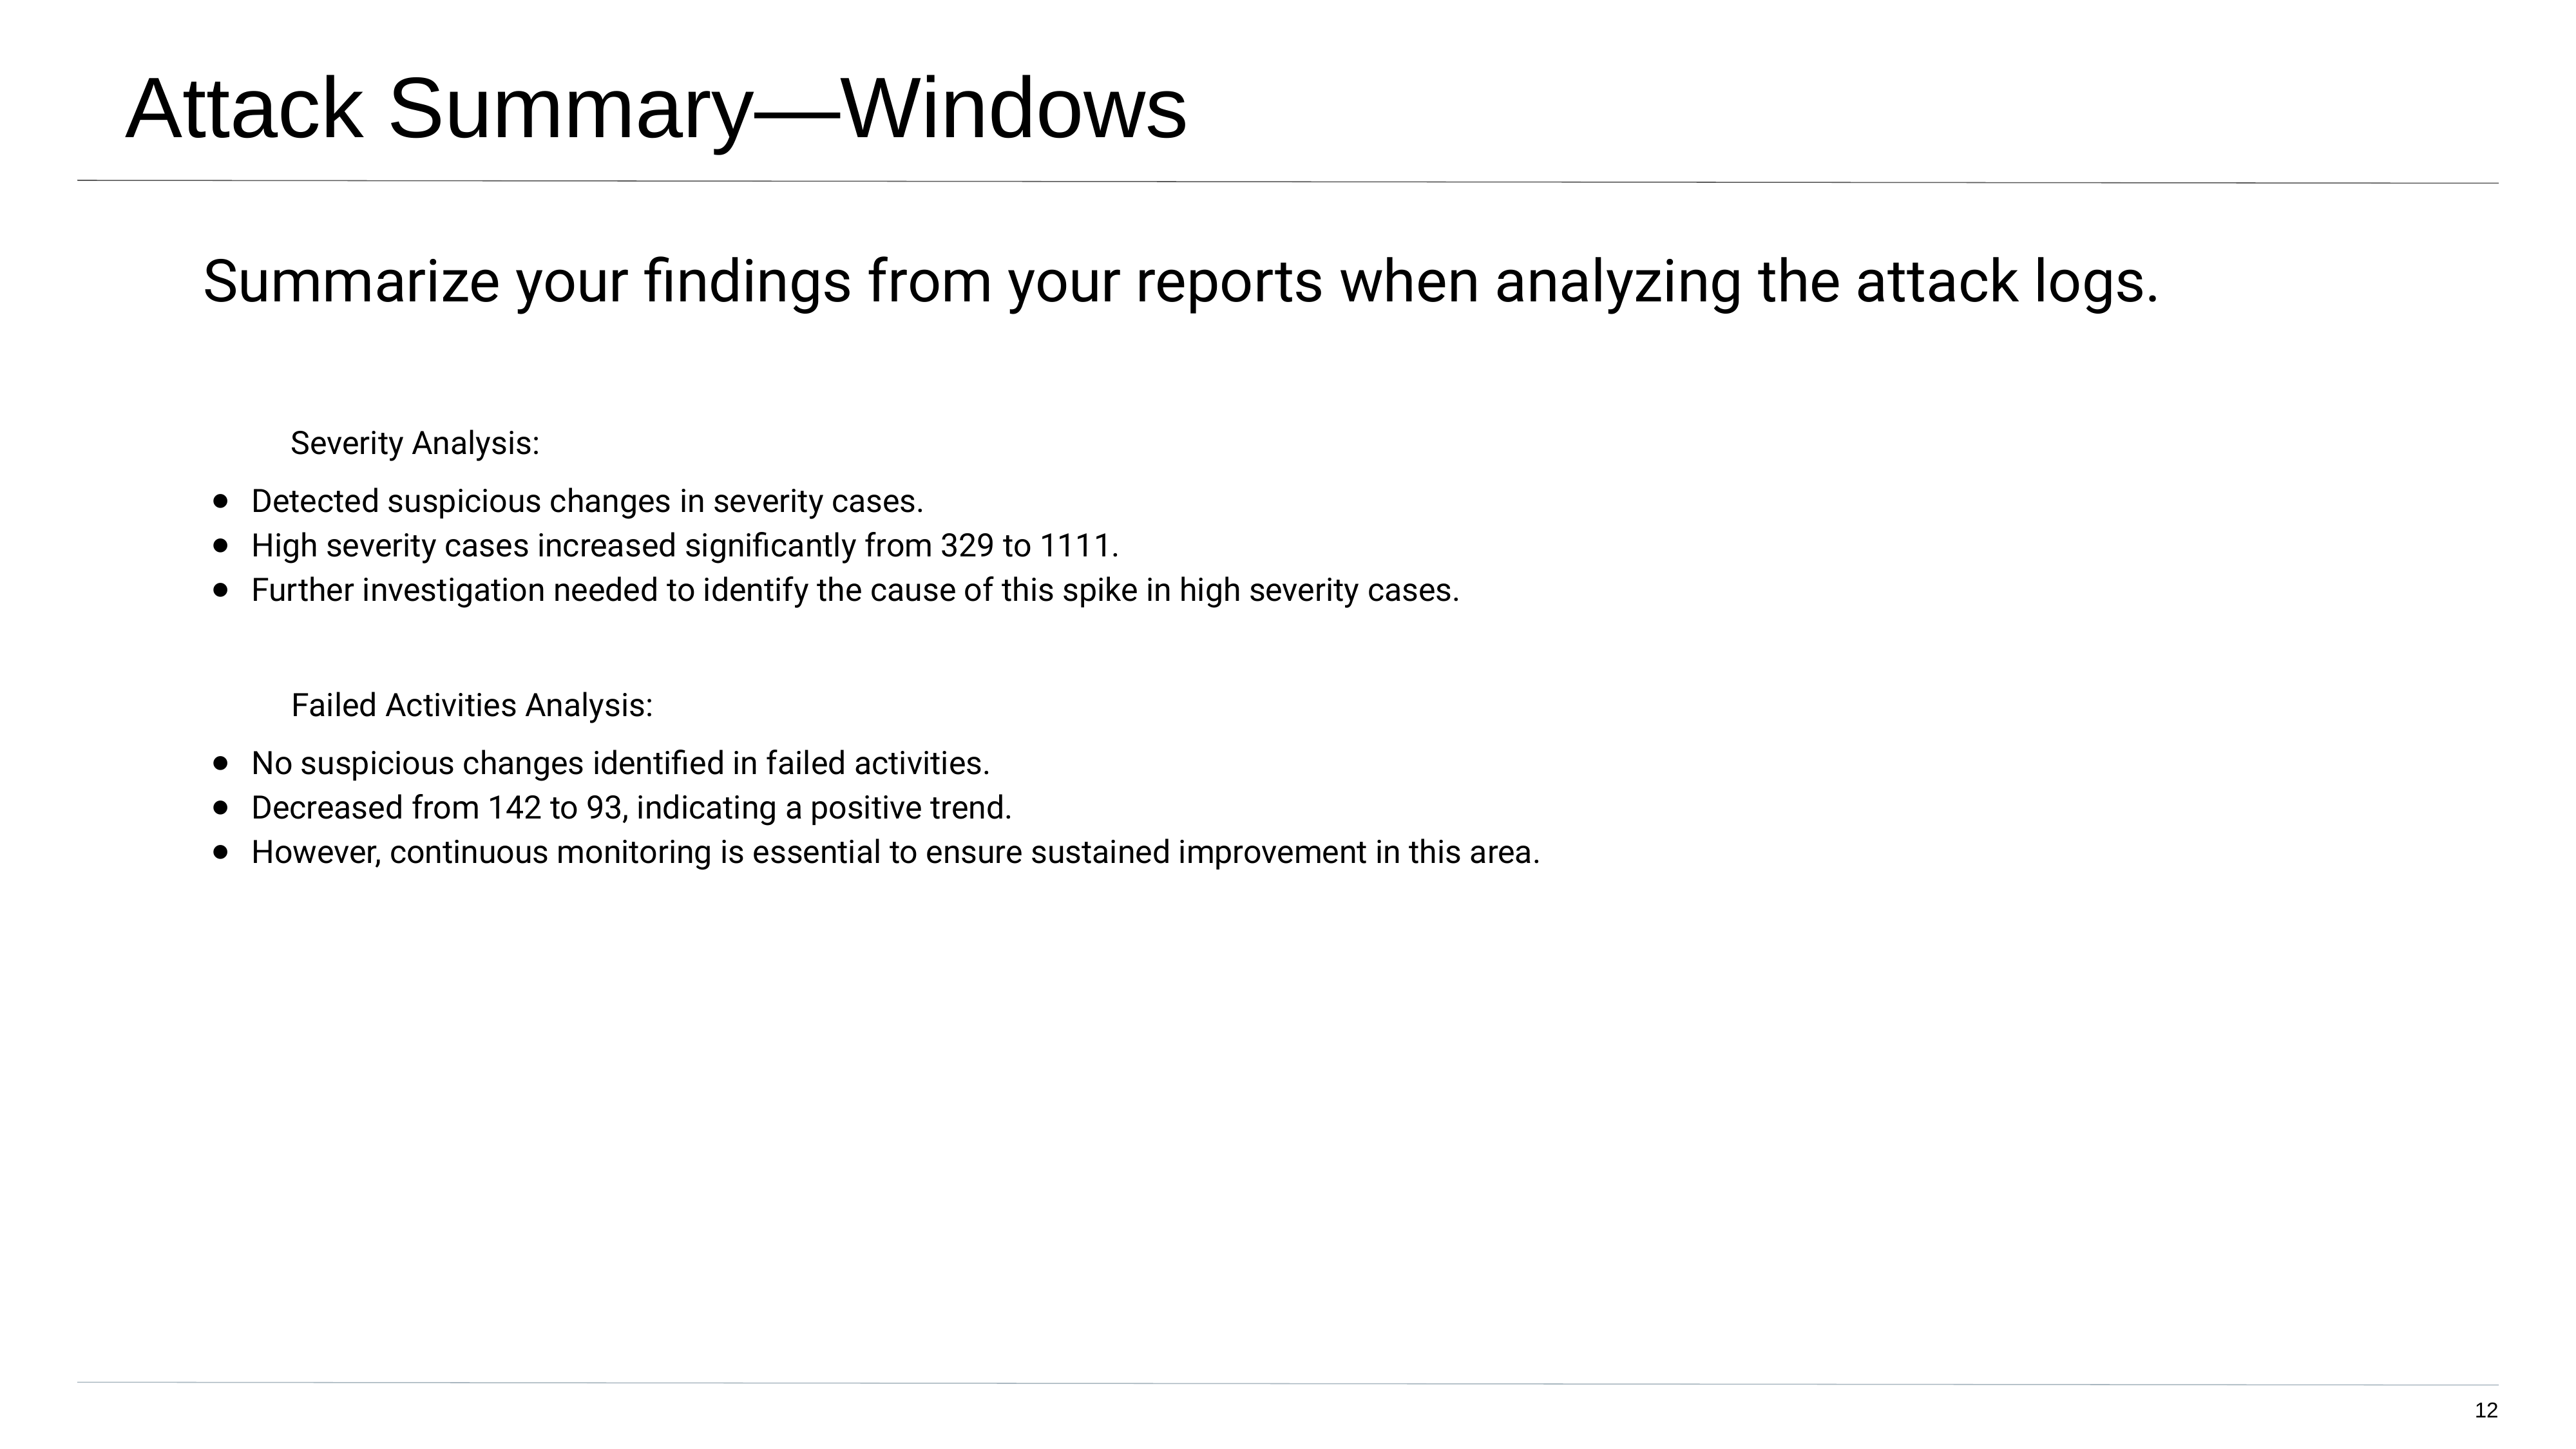

# Attack Summary—Windows
Summarize your findings from your reports when analyzing the attack logs.

           Severity Analysis:
Detected suspicious changes in severity cases.
High severity cases increased significantly from 329 to 1111.
Further investigation needed to identify the cause of this spike in high severity cases.

           Failed Activities Analysis:
No suspicious changes identified in failed activities.
Decreased from 142 to 93, indicating a positive trend.
However, continuous monitoring is essential to ensure sustained improvement in this area.
12